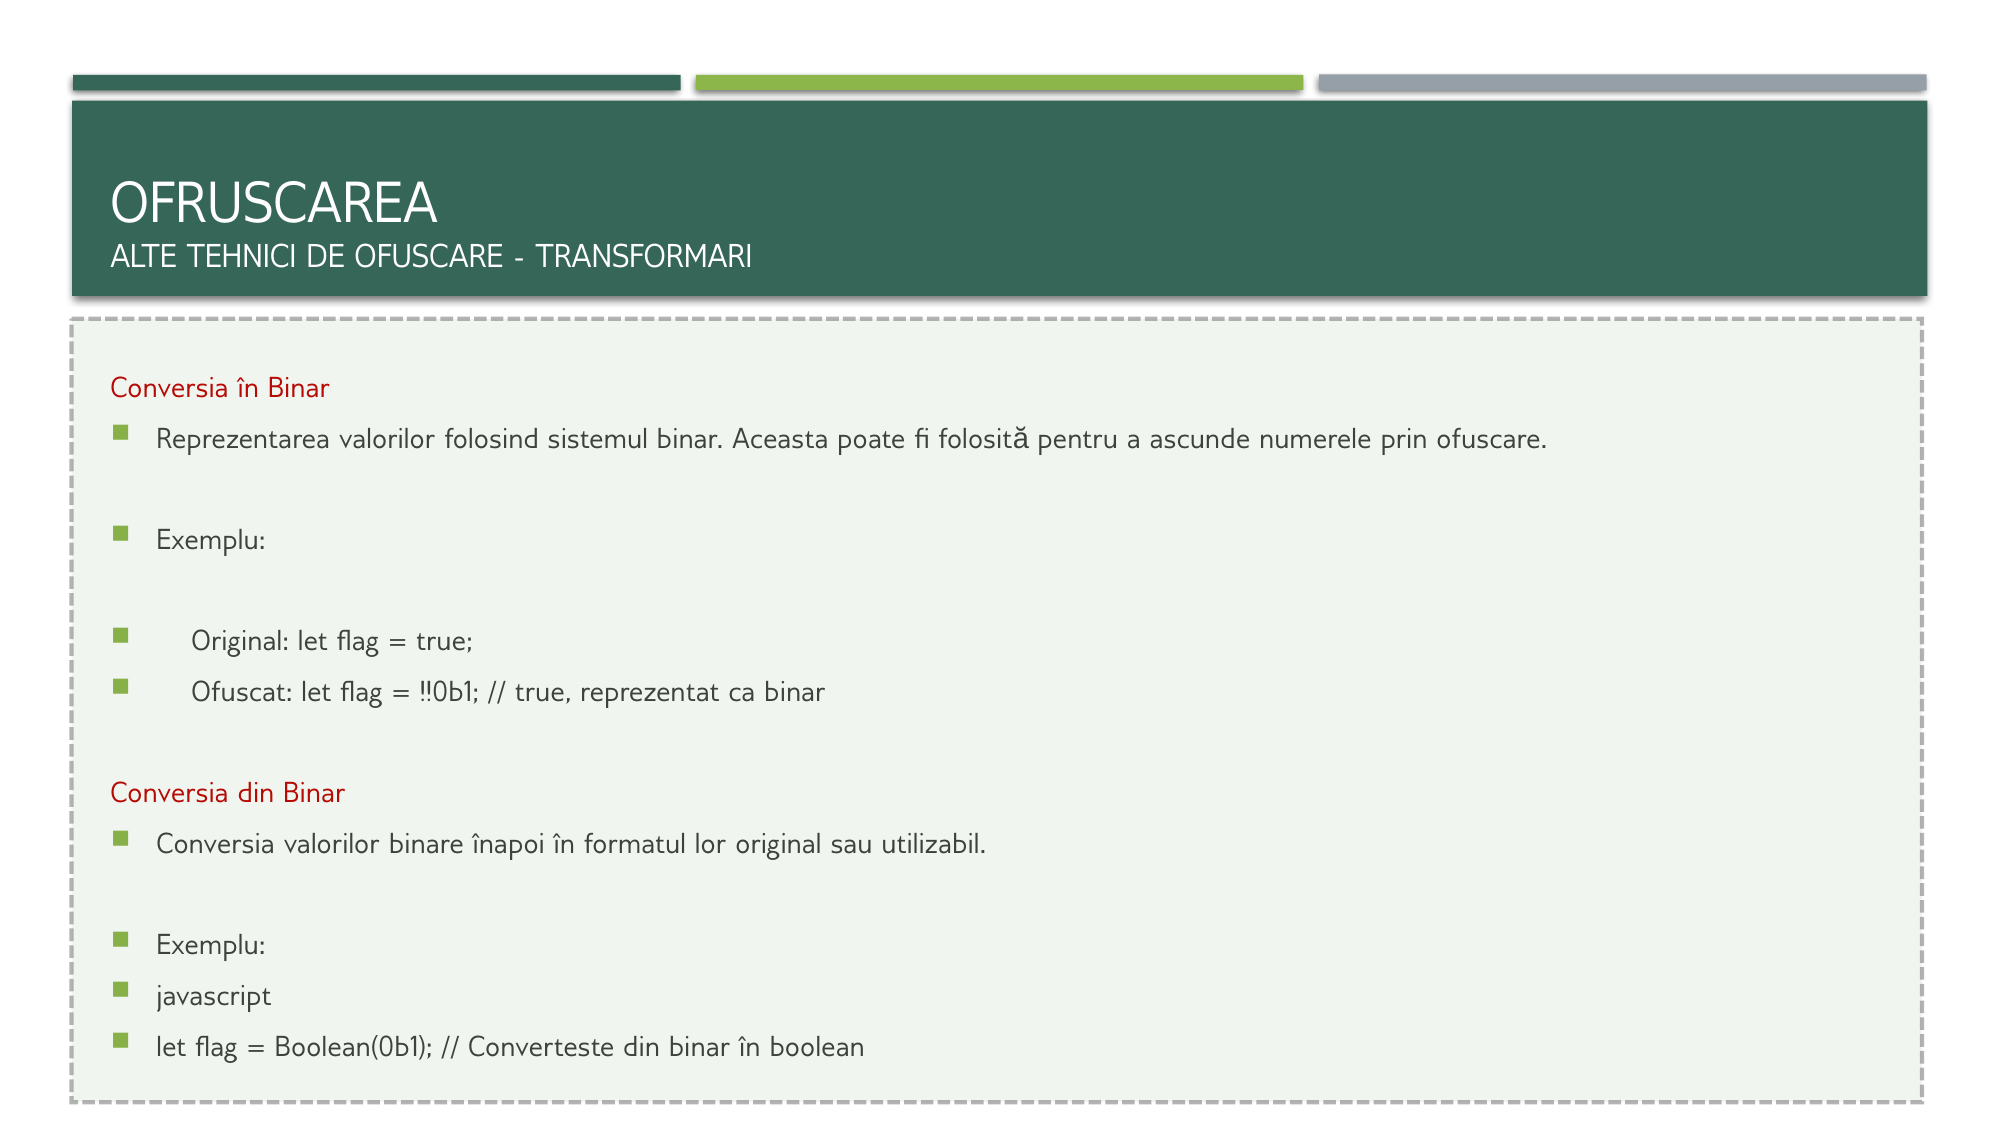

# Ofruscarea alte tehnici de ofuscare - transformari

Conversia în Binar
Reprezentarea valorilor folosind sistemul binar. Aceasta poate fi folosită pentru a ascunde numerele prin ofuscare.

Exemplu:

    Original: let flag = true;
    Ofuscat: let flag = !!0b1; // true, reprezentat ca binar

Conversia din Binar
Conversia valorilor binare înapoi în formatul lor original sau utilizabil.

Exemplu:
javascript
let flag = Boolean(0b1); // Converteste din binar în boolean